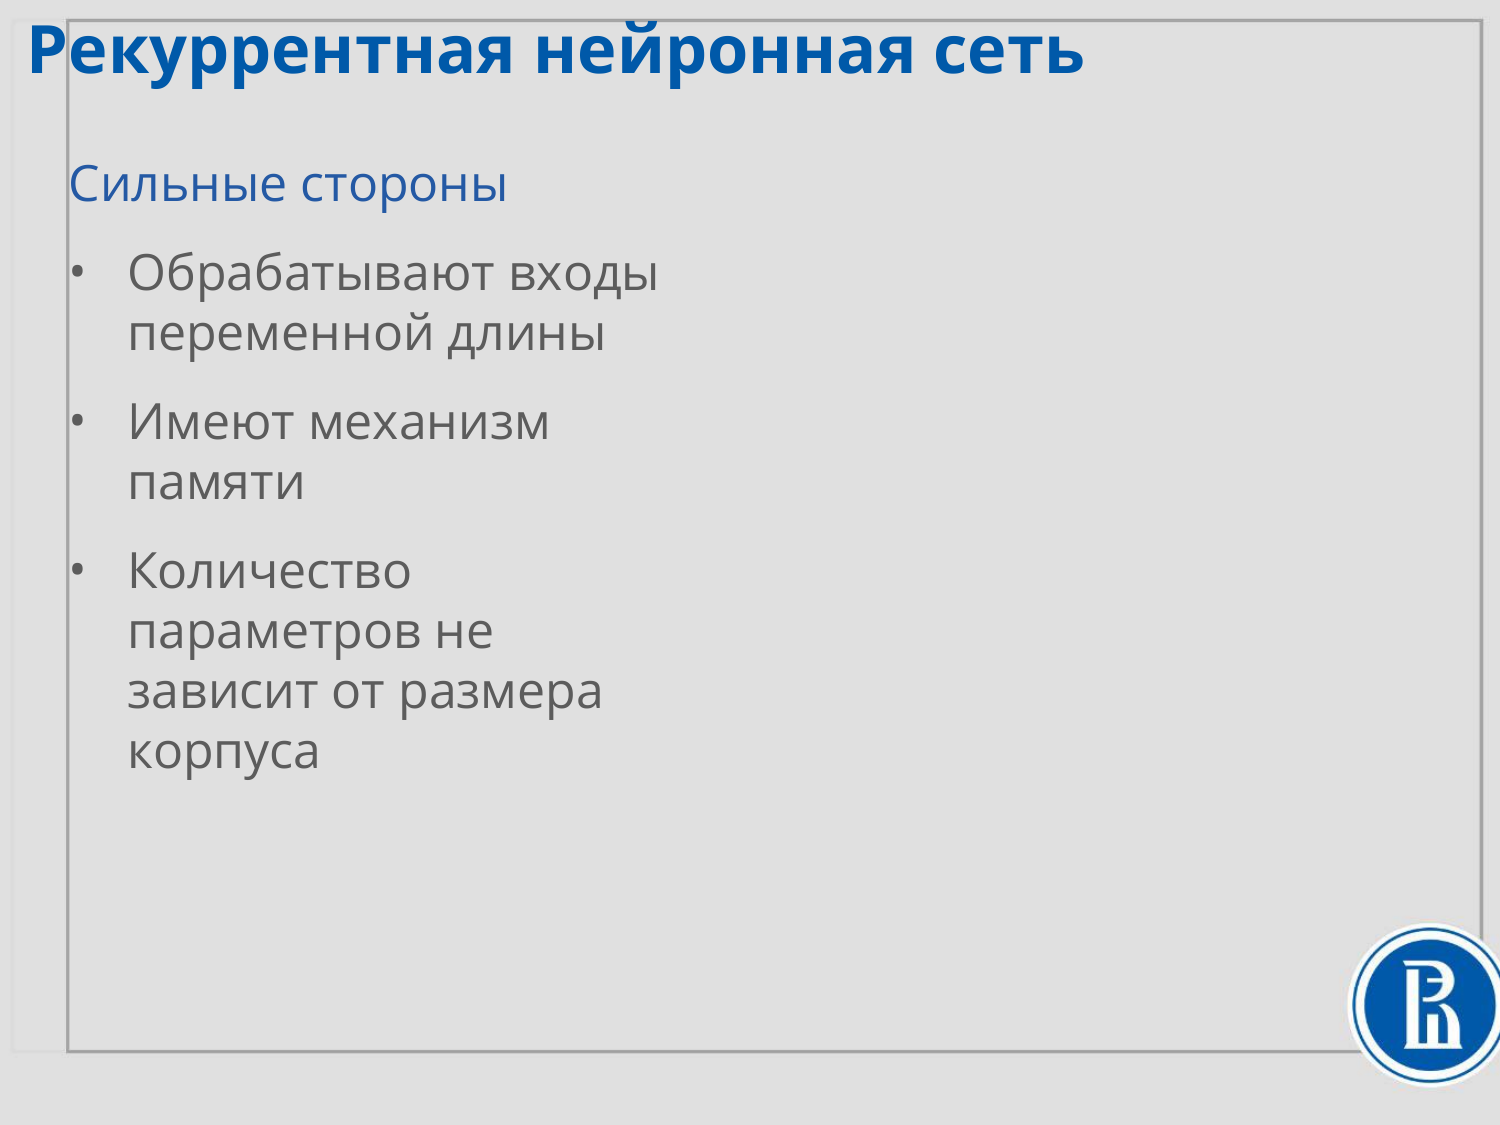

Рекуррентная нейронная сеть
Сильные стороны
Обрабатывают входы переменной длины
Имеют механизм памяти
Количество параметров не зависит от размера корпуса